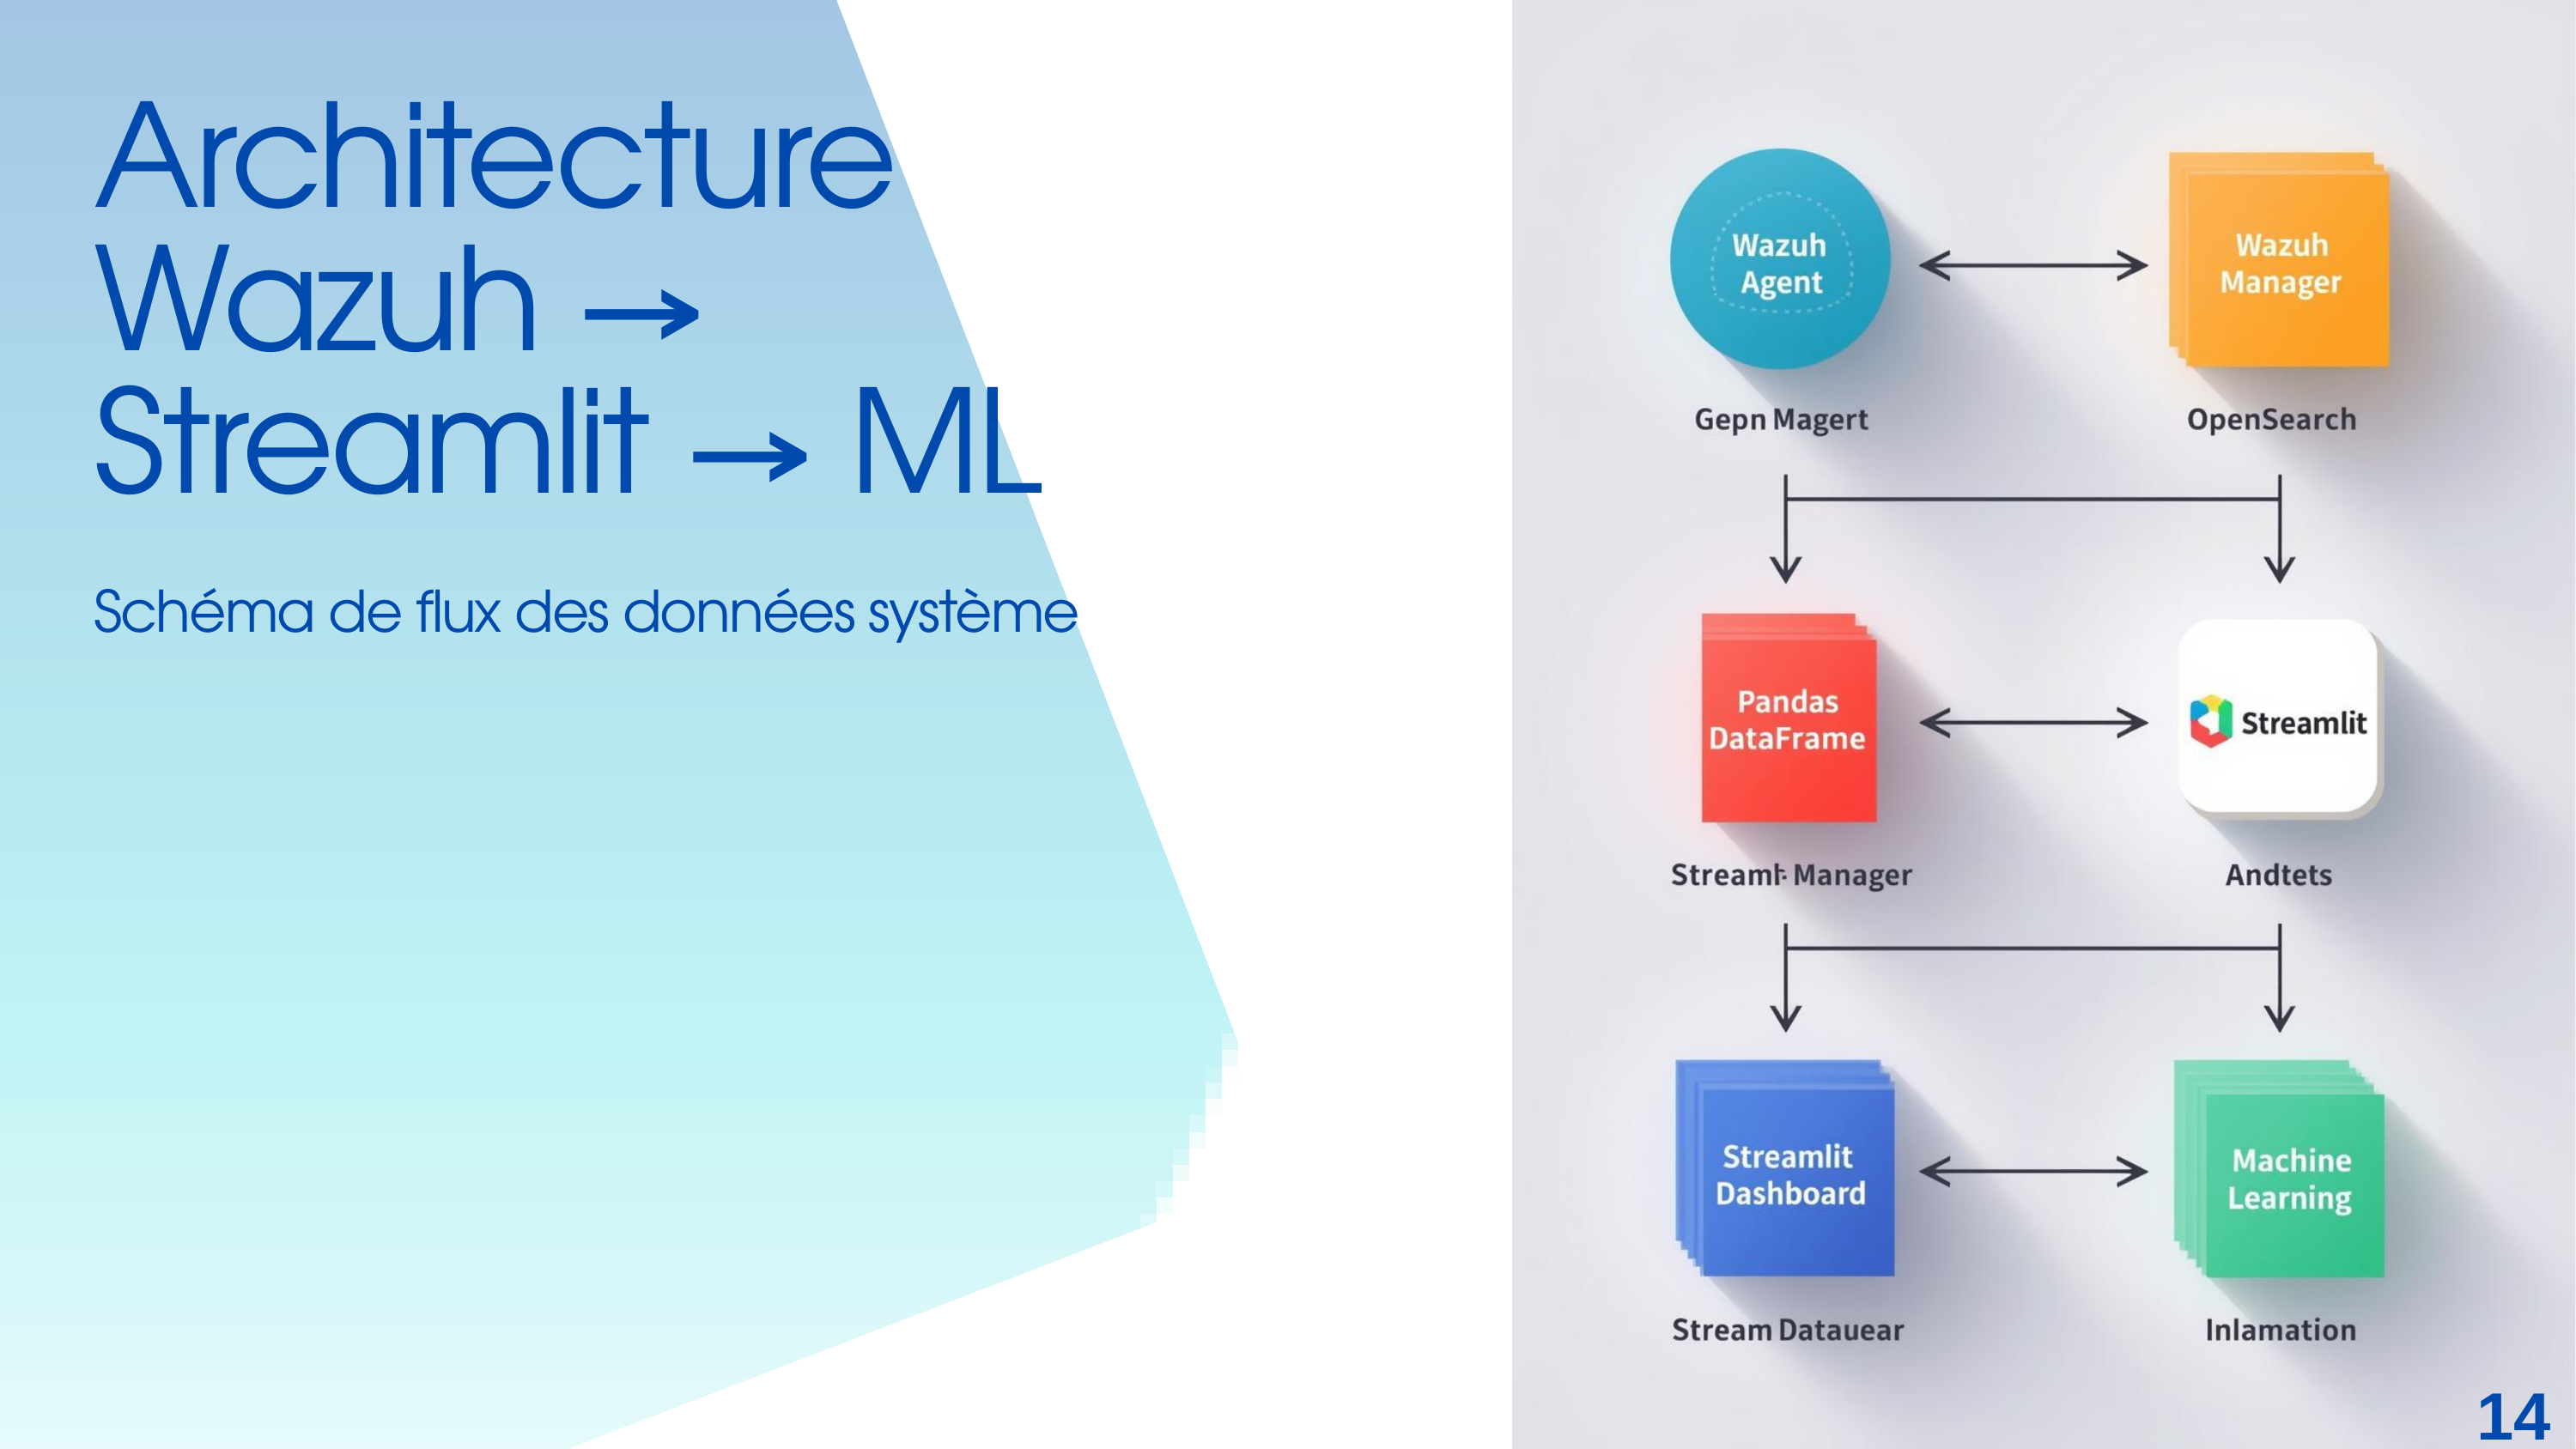

Architecture Wazuh → Streamlit → ML
Schéma de flux des données système

14